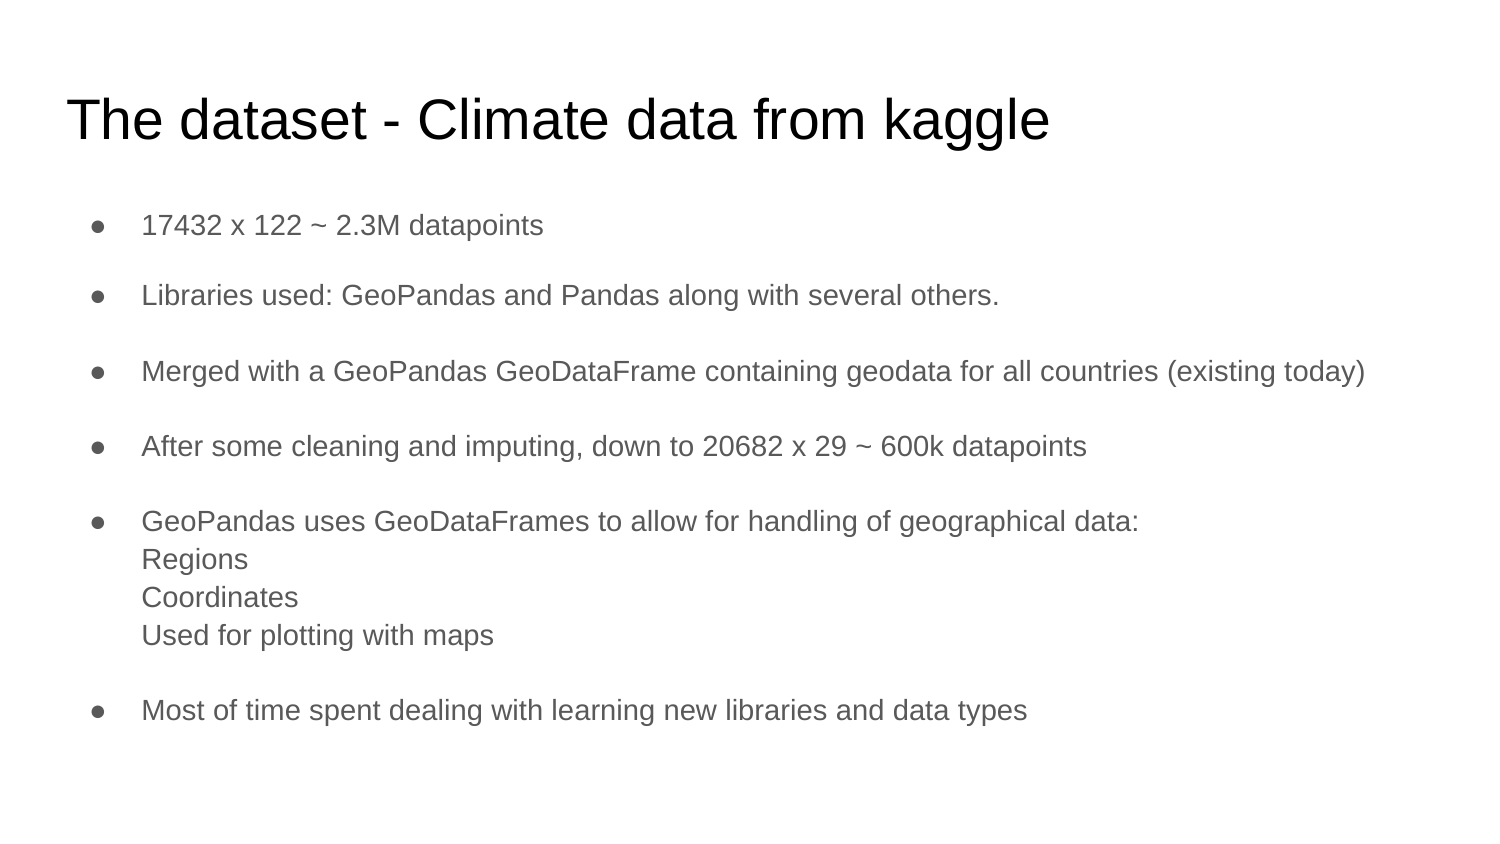

# The dataset - Climate data from kaggle
17432 x 122 ~ 2.3M datapoints
Libraries used: GeoPandas and Pandas along with several others.
Merged with a GeoPandas GeoDataFrame containing geodata for all countries (existing today)
After some cleaning and imputing, down to 20682 x 29 ~ 600k datapoints
GeoPandas uses GeoDataFrames to allow for handling of geographical data:
Regions
Coordinates
Used for plotting with maps
Most of time spent dealing with learning new libraries and data types